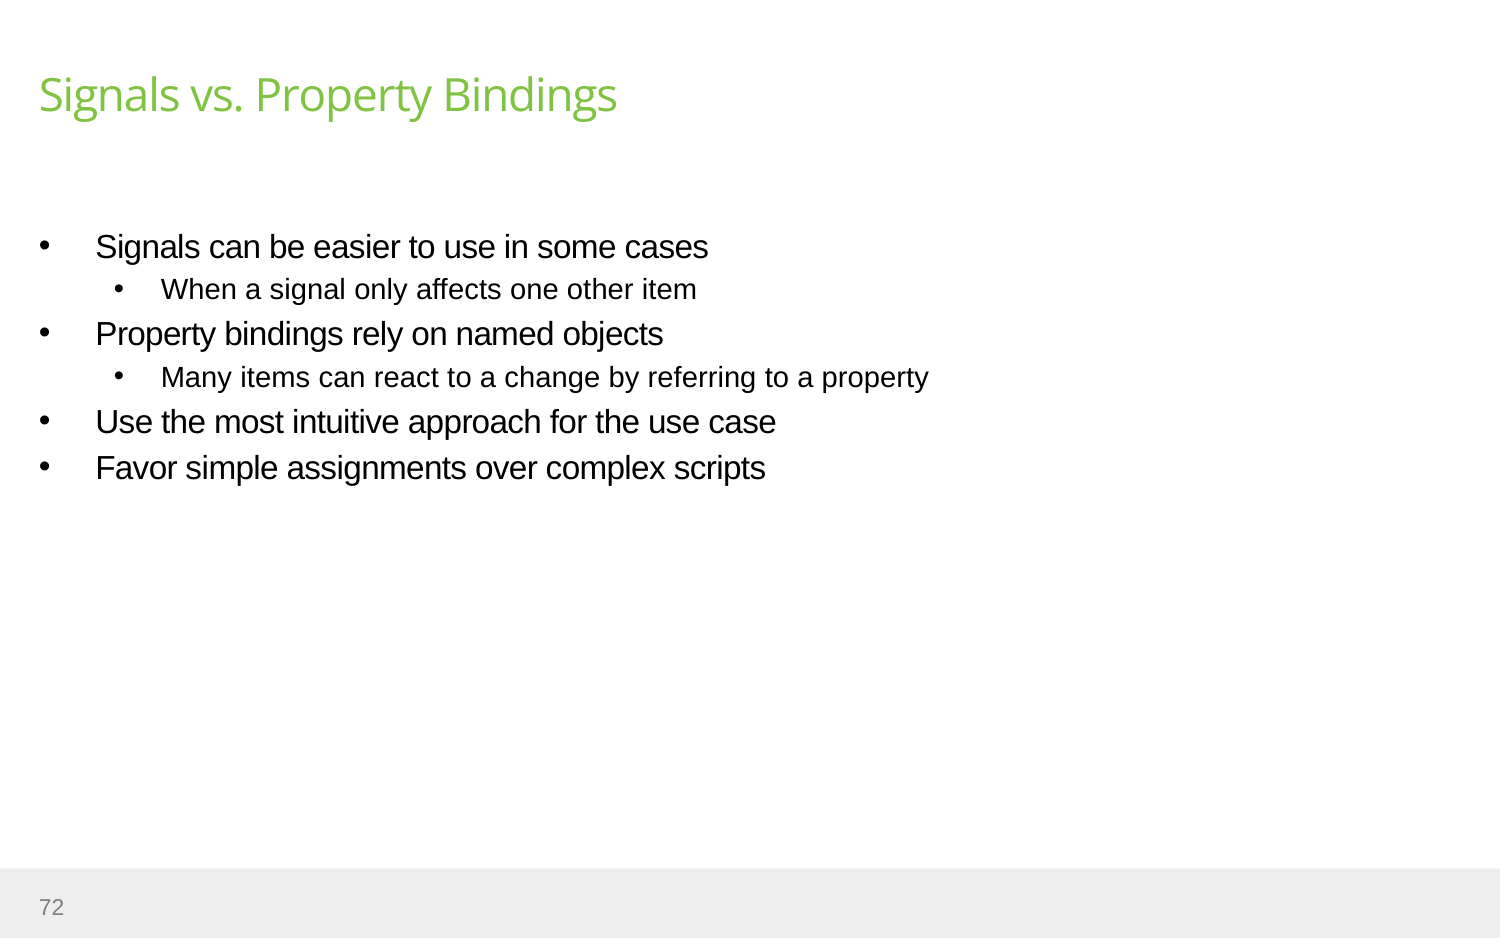

# Signals vs. Property Bindings
Signals can be easier to use in some cases
When a signal only affects one other item
Property bindings rely on named objects
Many items can react to a change by referring to a property
Use the most intuitive approach for the use case
Favor simple assignments over complex scripts
72